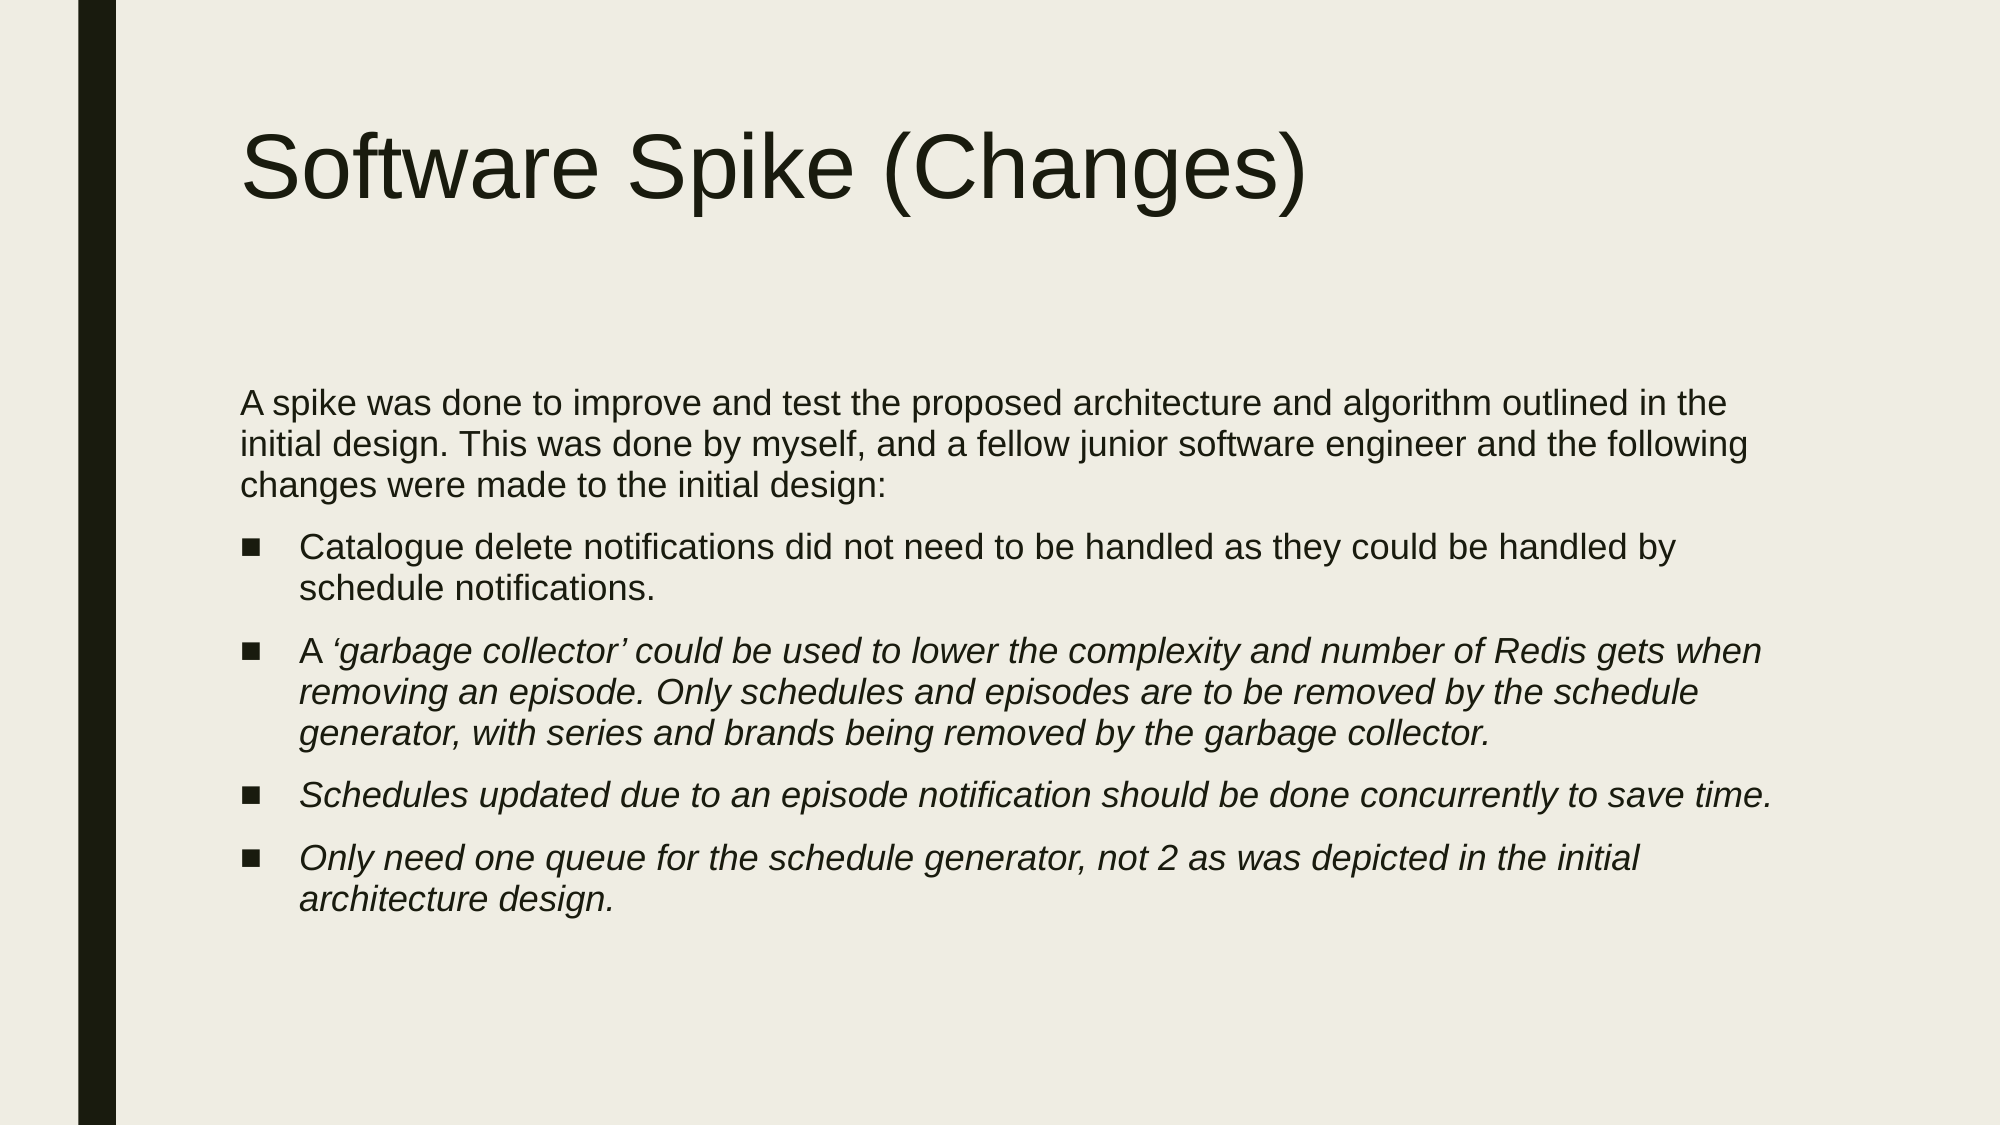

# Software Spike (Changes)
A spike was done to improve and test the proposed architecture and algorithm outlined in the initial design. This was done by myself, and a fellow junior software engineer and the following changes were made to the initial design:
Catalogue delete notifications did not need to be handled as they could be handled by schedule notifications.
A ‘garbage collector’ could be used to lower the complexity and number of Redis gets when removing an episode. Only schedules and episodes are to be removed by the schedule generator, with series and brands being removed by the garbage collector.
Schedules updated due to an episode notification should be done concurrently to save time.
Only need one queue for the schedule generator, not 2 as was depicted in the initial architecture design.